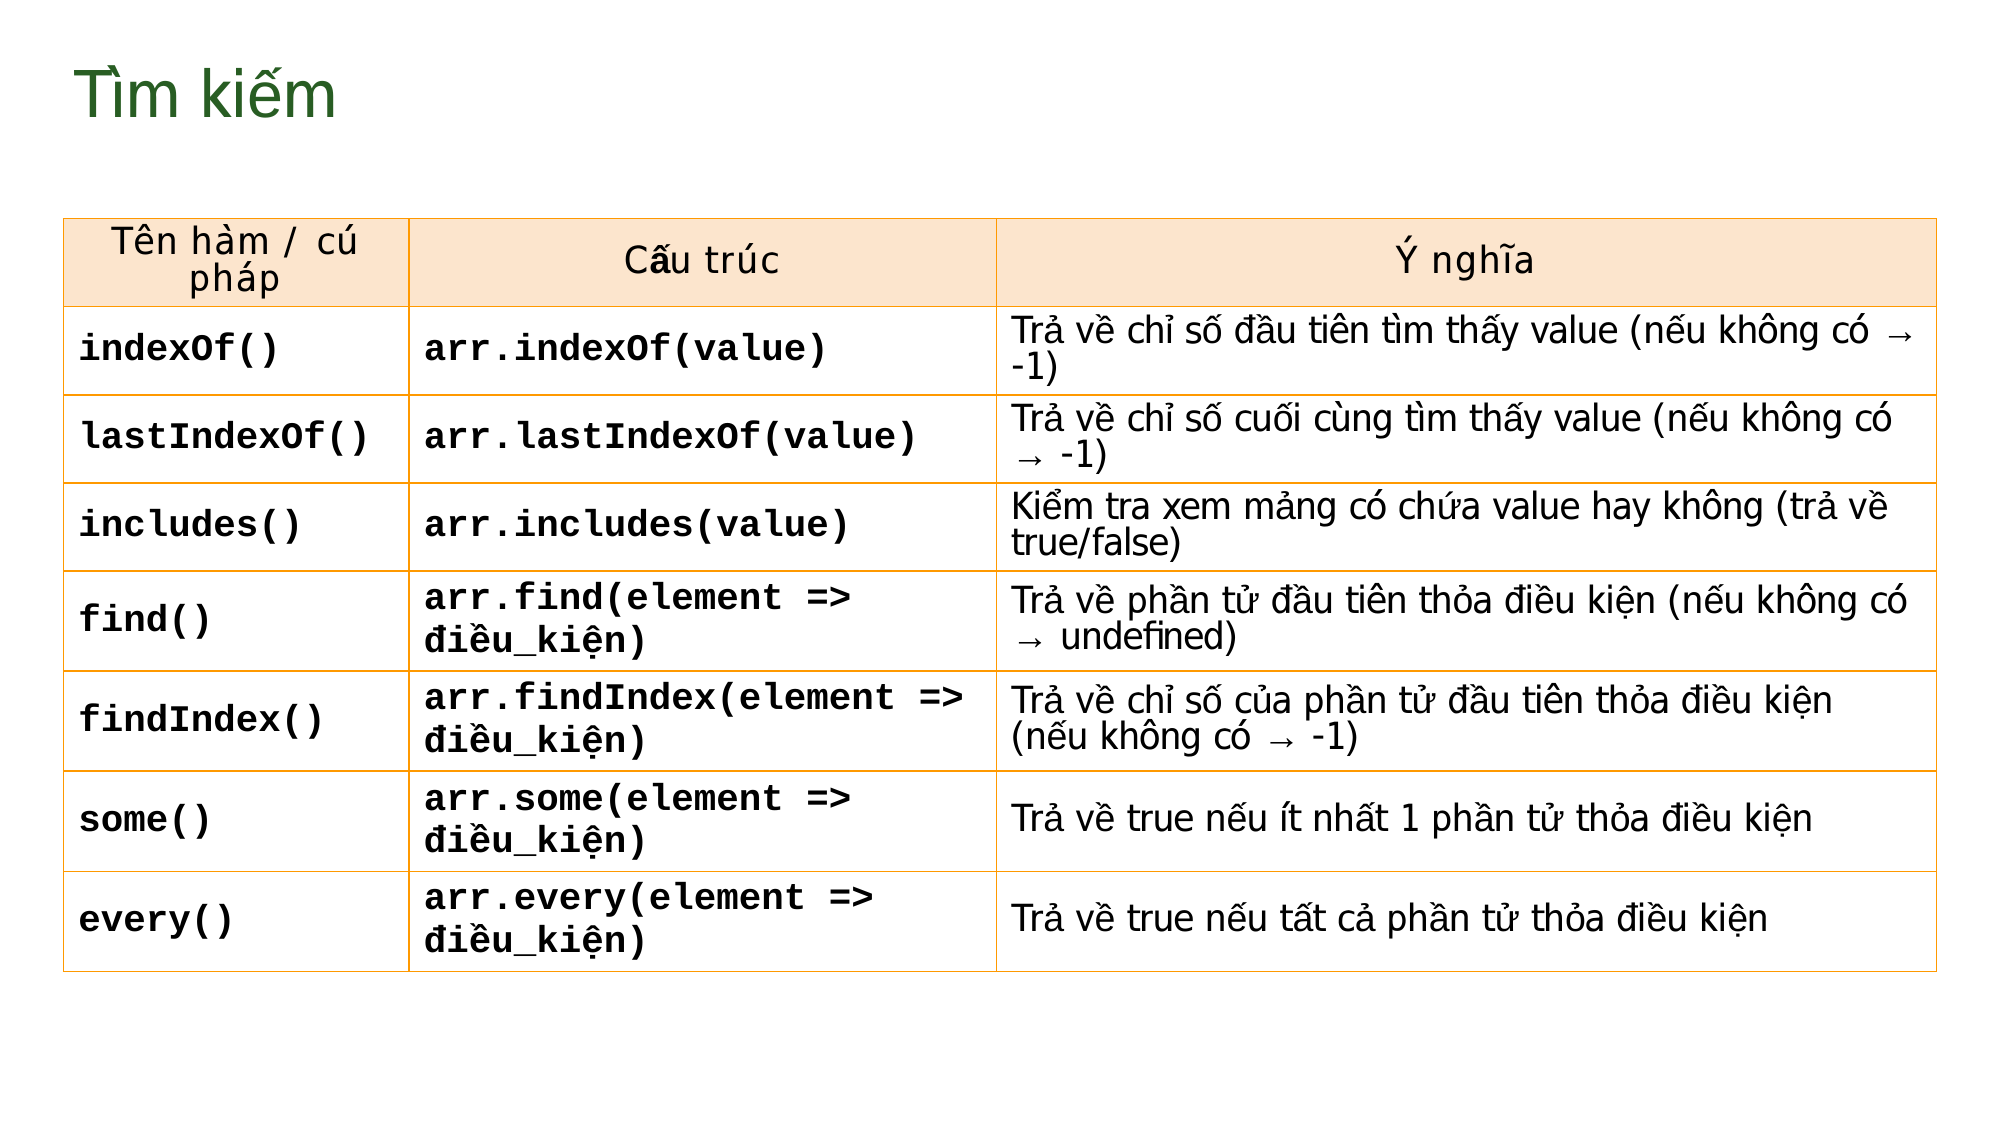

# Tìm kiếm
| Tên hàm / cú pháp | Cấu trúc | Ý nghĩa |
| --- | --- | --- |
| indexOf() | arr.indexOf(value) | Trả về chỉ số đầu tiên tìm thấy value (nếu không có → -1) |
| lastIndexOf() | arr.lastIndexOf(value) | Trả về chỉ số cuối cùng tìm thấy value (nếu không có → -1) |
| includes() | arr.includes(value) | Kiểm tra xem mảng có chứa value hay không (trả về true/false) |
| find() | arr.find(element => điều\_kiện) | Trả về phần tử đầu tiên thỏa điều kiện (nếu không có → undefined) |
| findIndex() | arr.findIndex(element => điều\_kiện) | Trả về chỉ số của phần tử đầu tiên thỏa điều kiện (nếu không có → -1) |
| some() | arr.some(element => điều\_kiện) | Trả về true nếu ít nhất 1 phần tử thỏa điều kiện |
| every() | arr.every(element => điều\_kiện) | Trả về true nếu tất cả phần tử thỏa điều kiện |